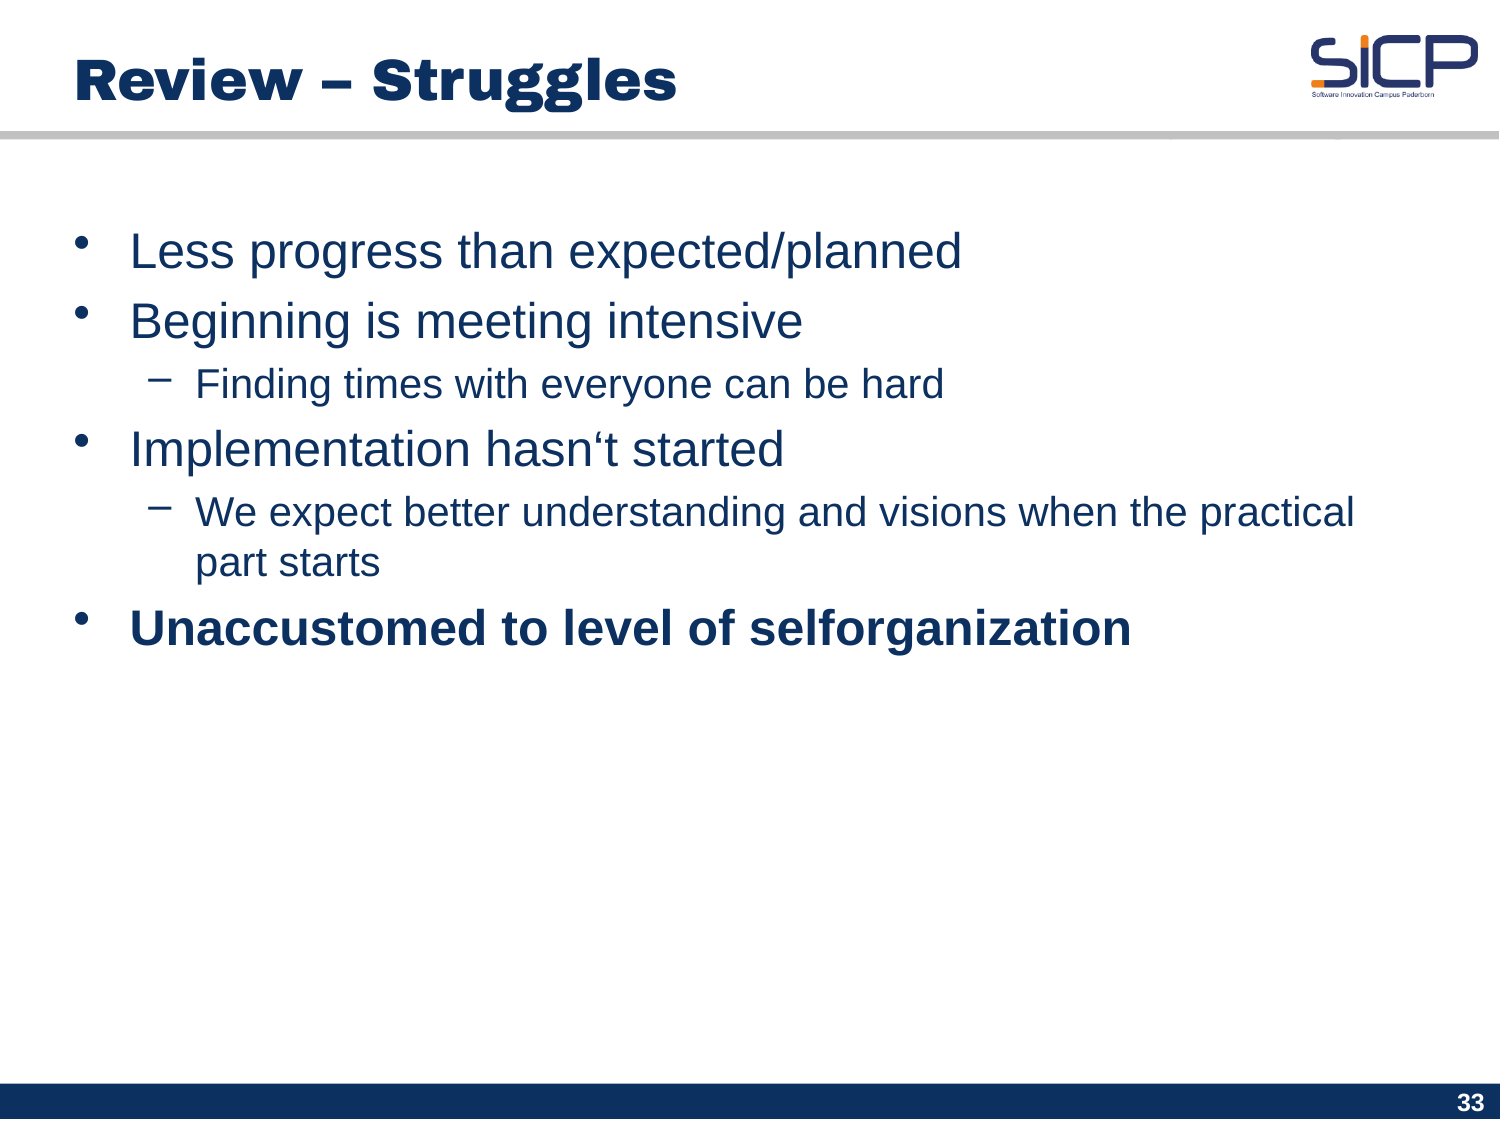

# Review – Struggles
Less progress than expected/planned
Beginning is meeting intensive
Finding times with everyone can be hard
Implementation hasn‘t started
We expect better understanding and visions when the practical part starts
Unaccustomed to level of selforganization
33